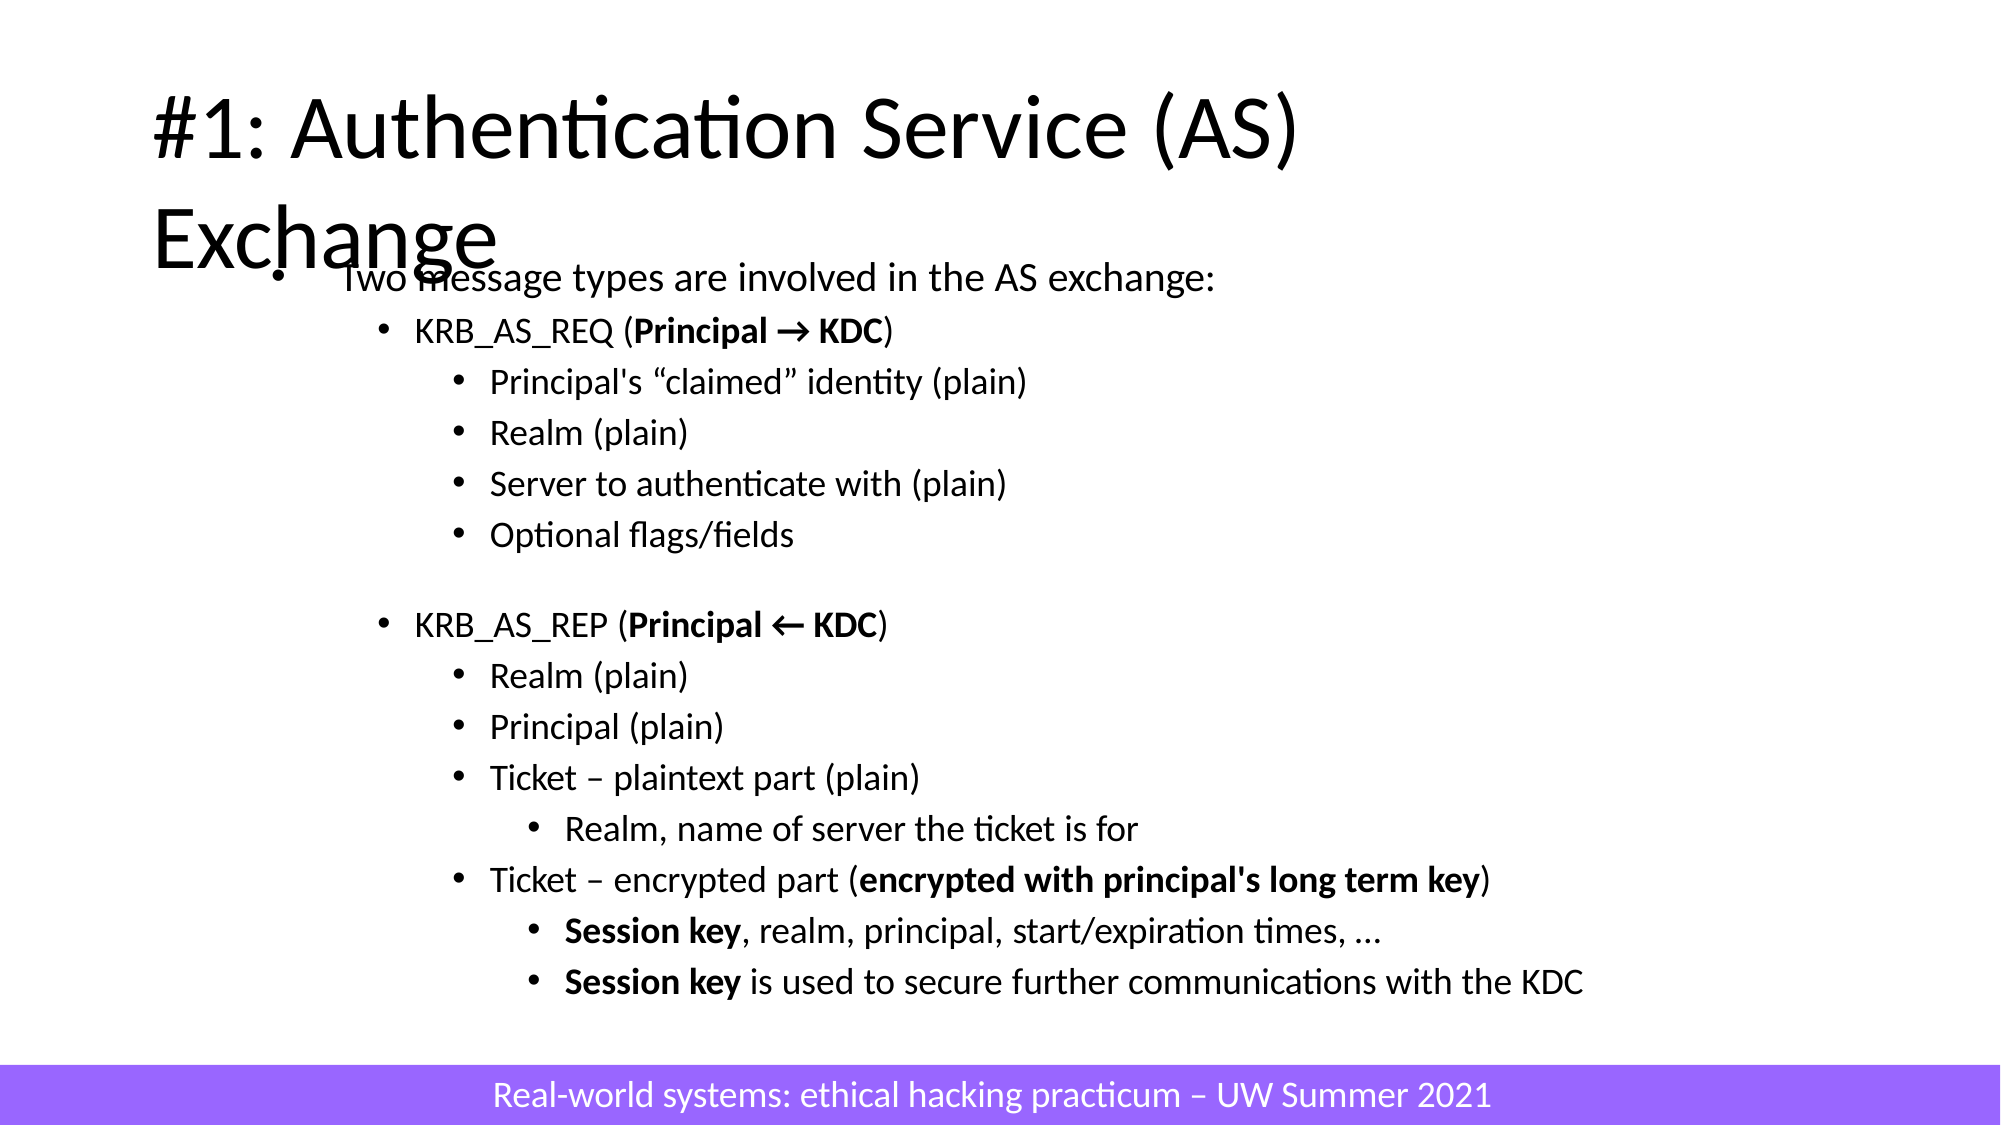

# #1: Authentication Service (AS) Exchange
Two message types are involved in the AS exchange:
KRB_AS_REQ (Principal → KDC)
Principal's “claimed” identity (plain)
Realm (plain)
Server to authenticate with (plain)
Optional flags/fields

KRB_AS_REP (Principal ← KDC)
Realm (plain)
Principal (plain)
Ticket – plaintext part (plain)
Realm, name of server the ticket is for
Ticket – encrypted part (encrypted with principal's long term key)
Session key, realm, principal, start/expiration times, …
Session key is used to secure further communications with the KDC
Real-world systems: ethical hacking practicum – UW Summer 2021